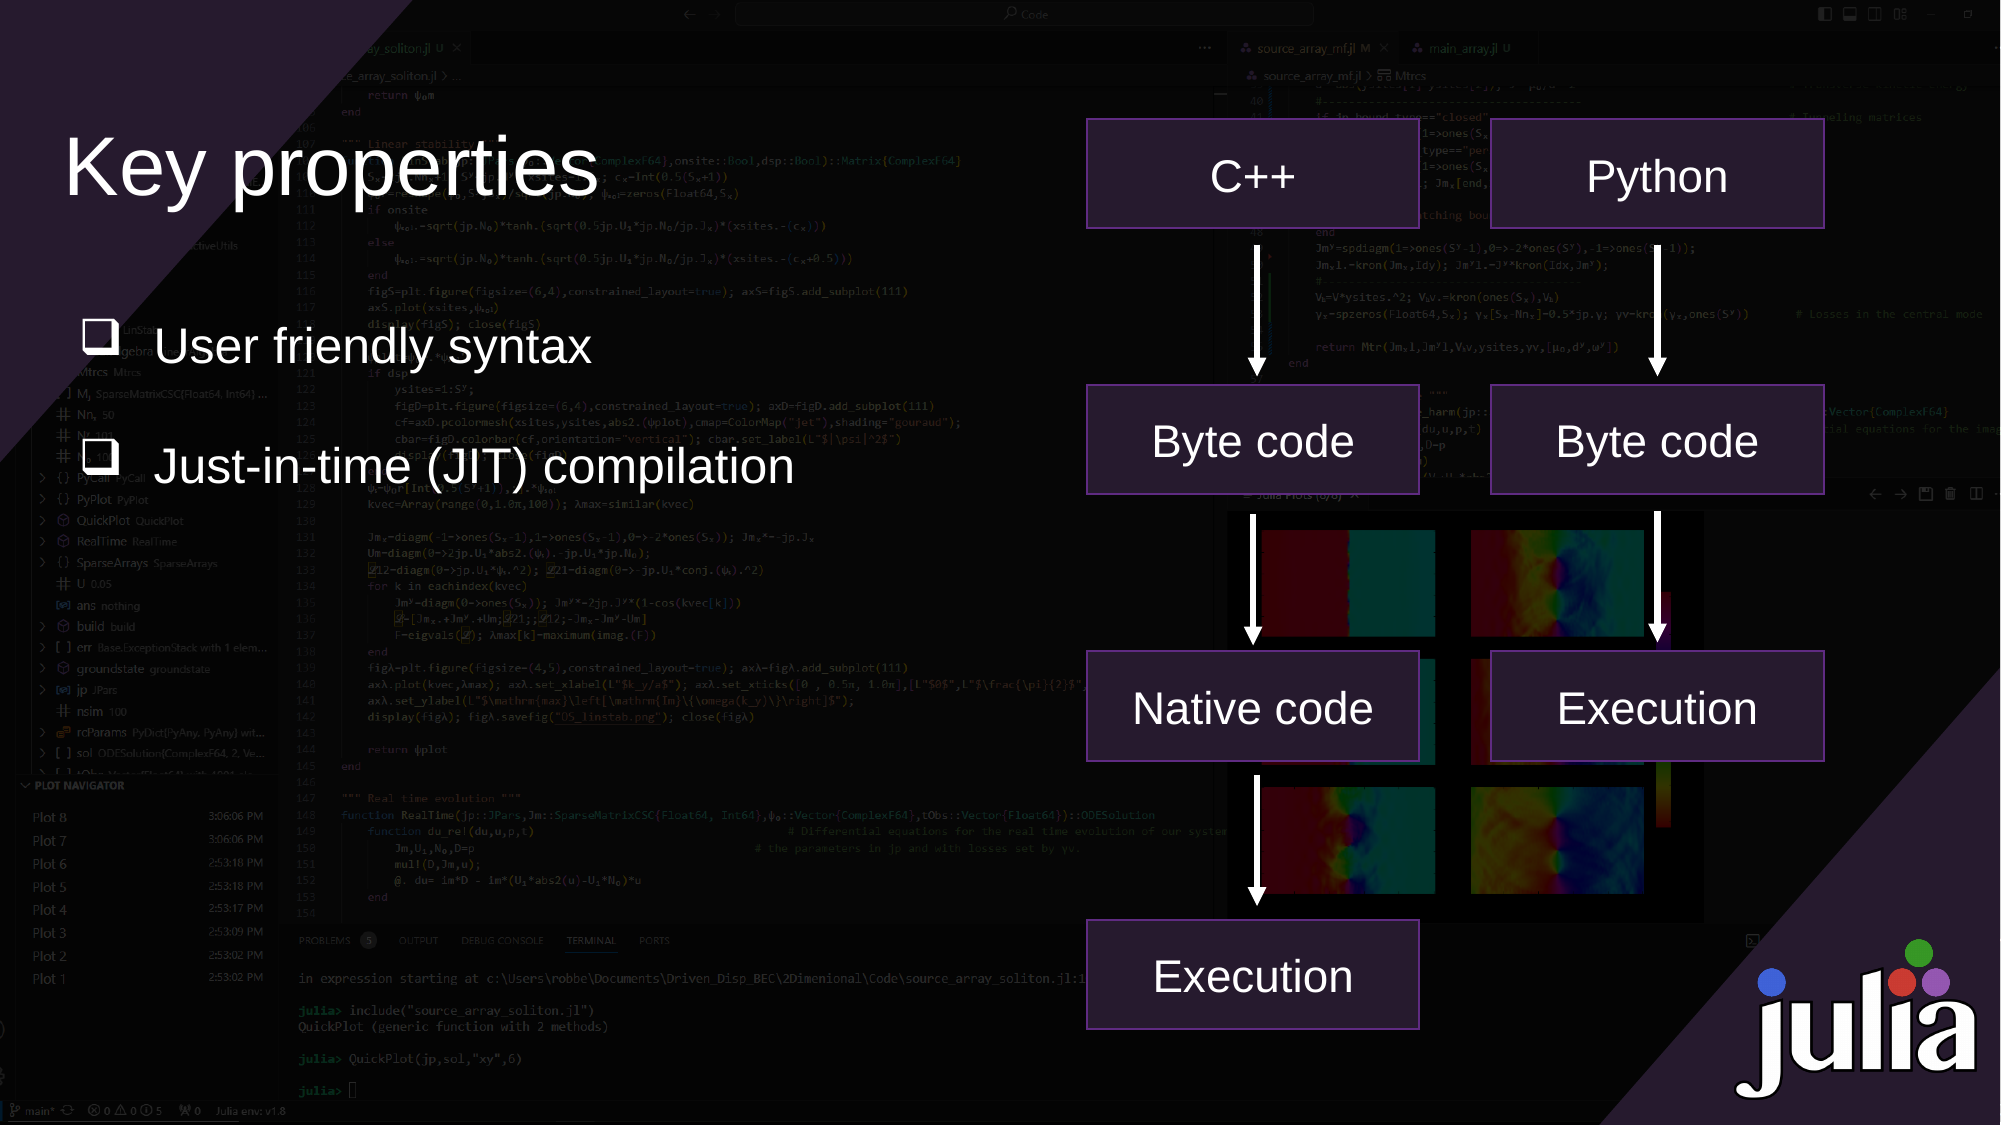

# Key properties

C++

Python
User friendly syntax
Just-in-time (JIT) compilation

Byte code

Byte code

Native code

Execution

Execution